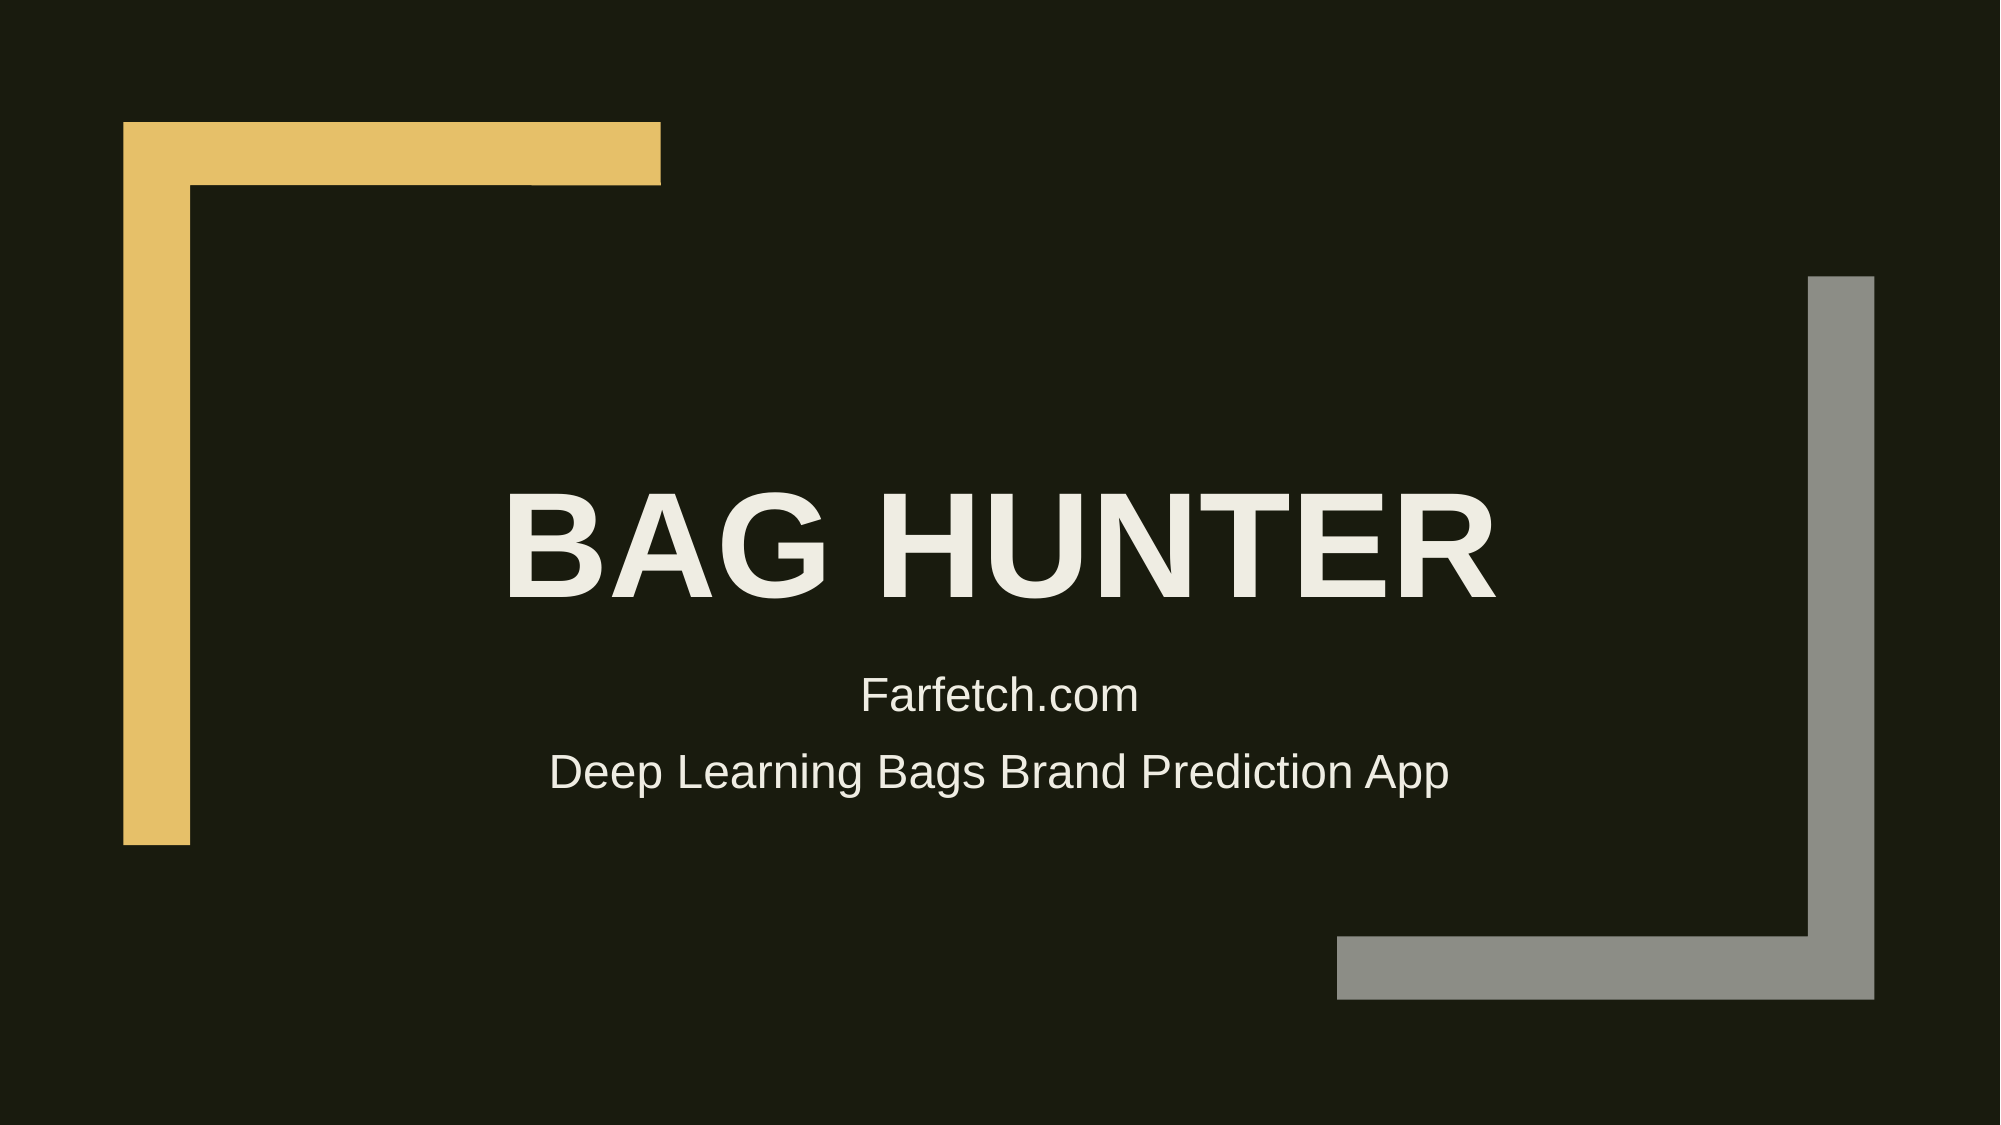

# bag hunter
Farfetch.com
Deep Learning Bags Brand Prediction App